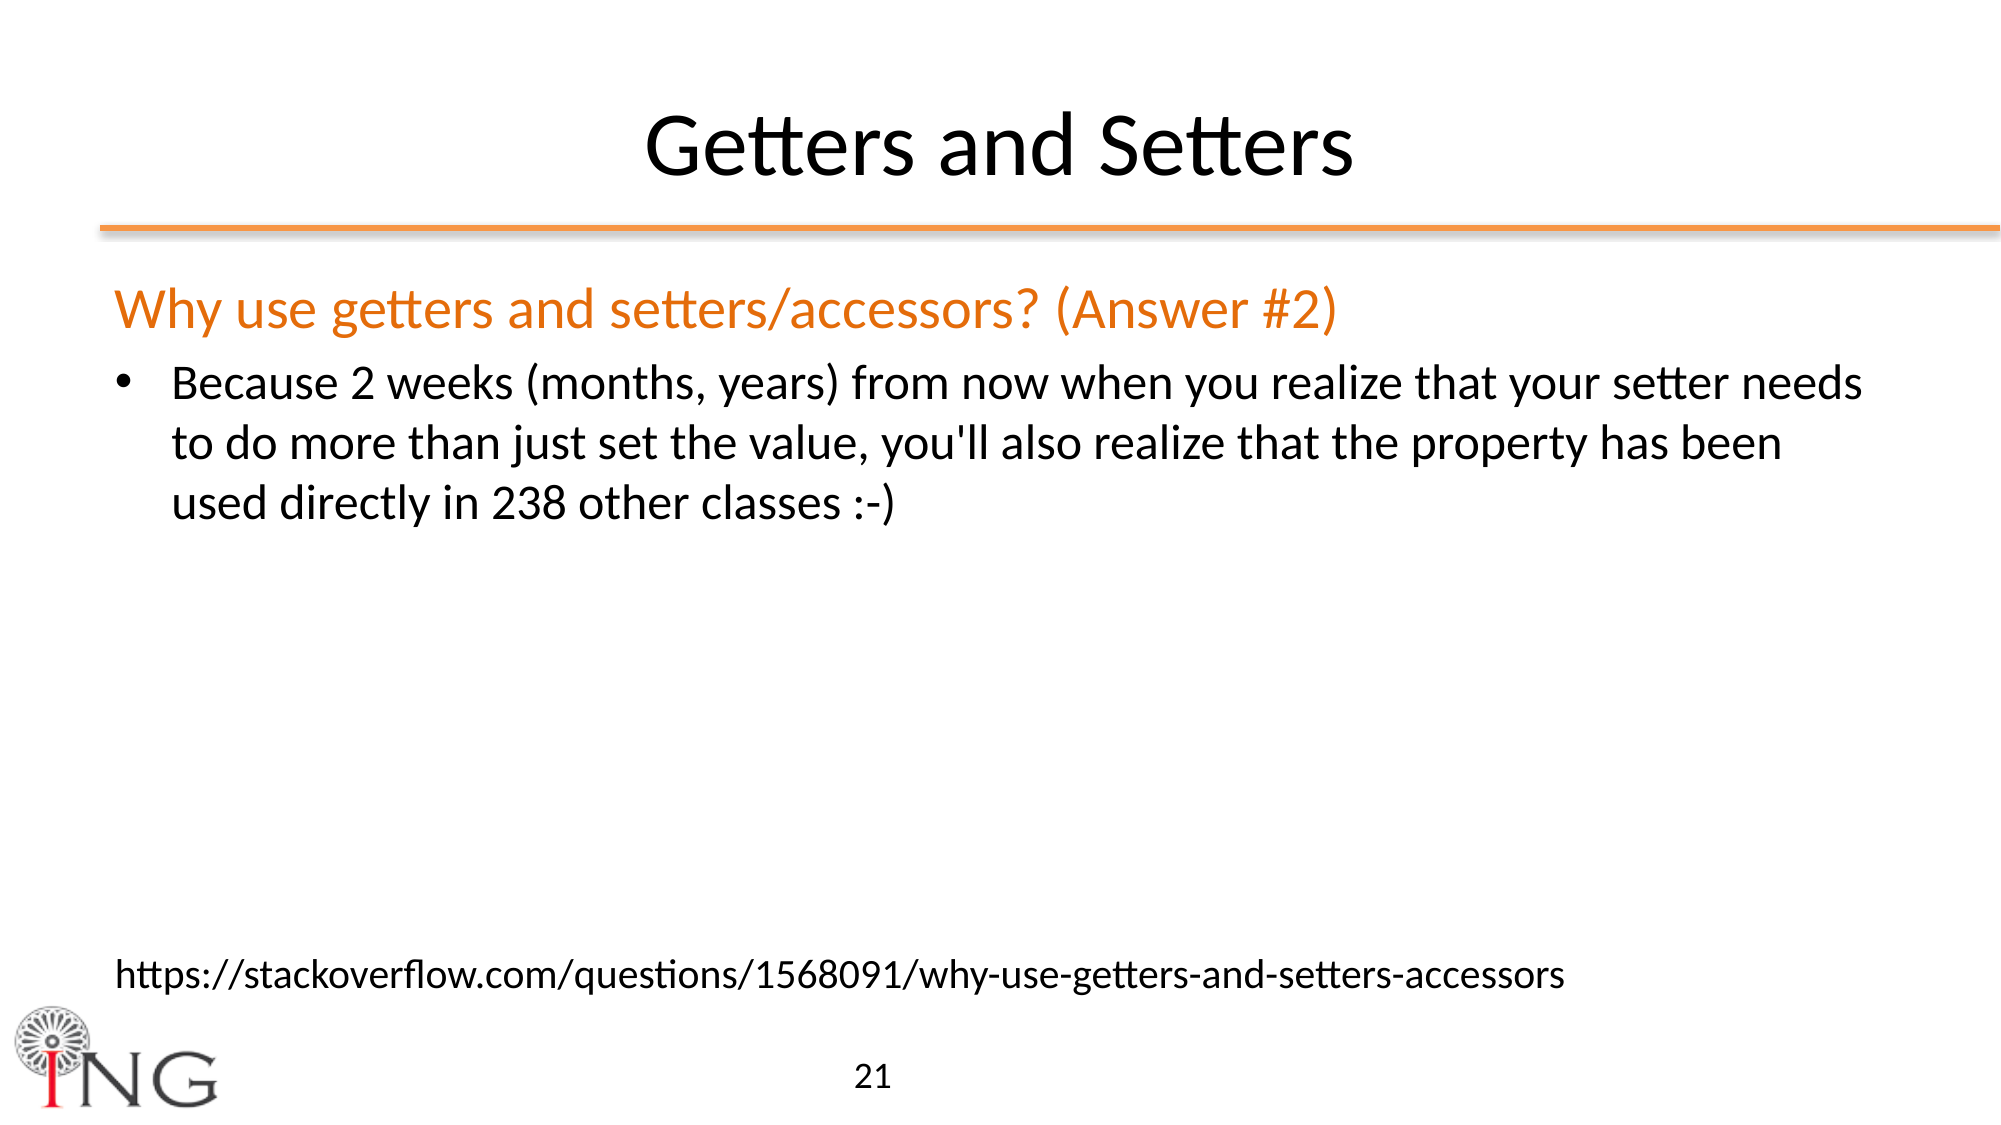

# Getters and Setters
Why use getters and setters/accessors? (Answer #2)
Because 2 weeks (months, years) from now when you realize that your setter needs to do more than just set the value, you'll also realize that the property has been used directly in 238 other classes :-)

https://stackoverflow.com/questions/1568091/why-use-getters-and-setters-accessors
21